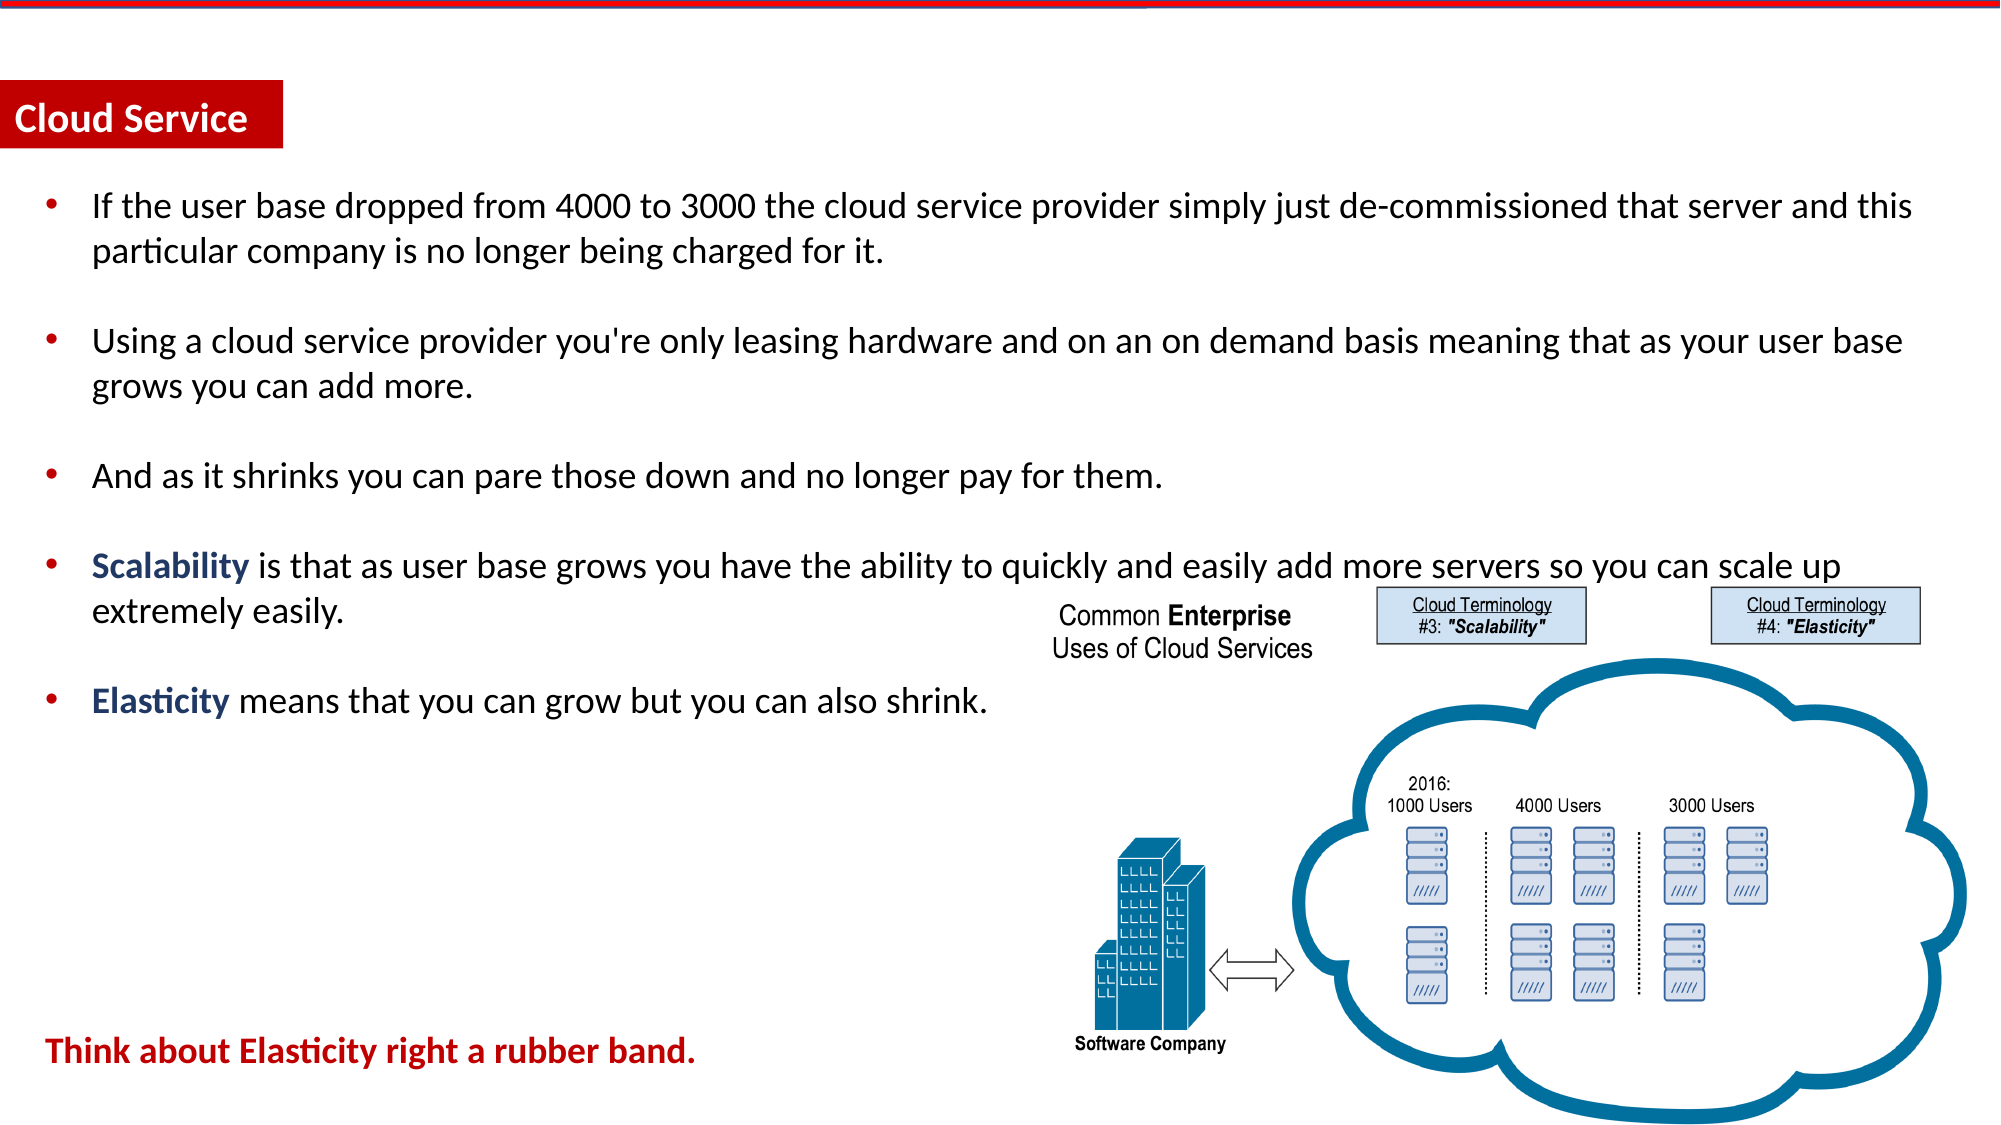

Cloud Service
If the user base dropped from 4000 to 3000 the cloud service provider simply just de-commissioned that server and this particular company is no longer being charged for it.

Using a cloud service provider you're only leasing hardware and on an on demand basis meaning that as your user base grows you can add more.

And as it shrinks you can pare those down and no longer pay for them.

Scalability is that as user base grows you have the ability to quickly and easily add more servers so you can scale up extremely easily.

Elasticity means that you can grow but you can also shrink.

Think about Elasticity right a rubber band.